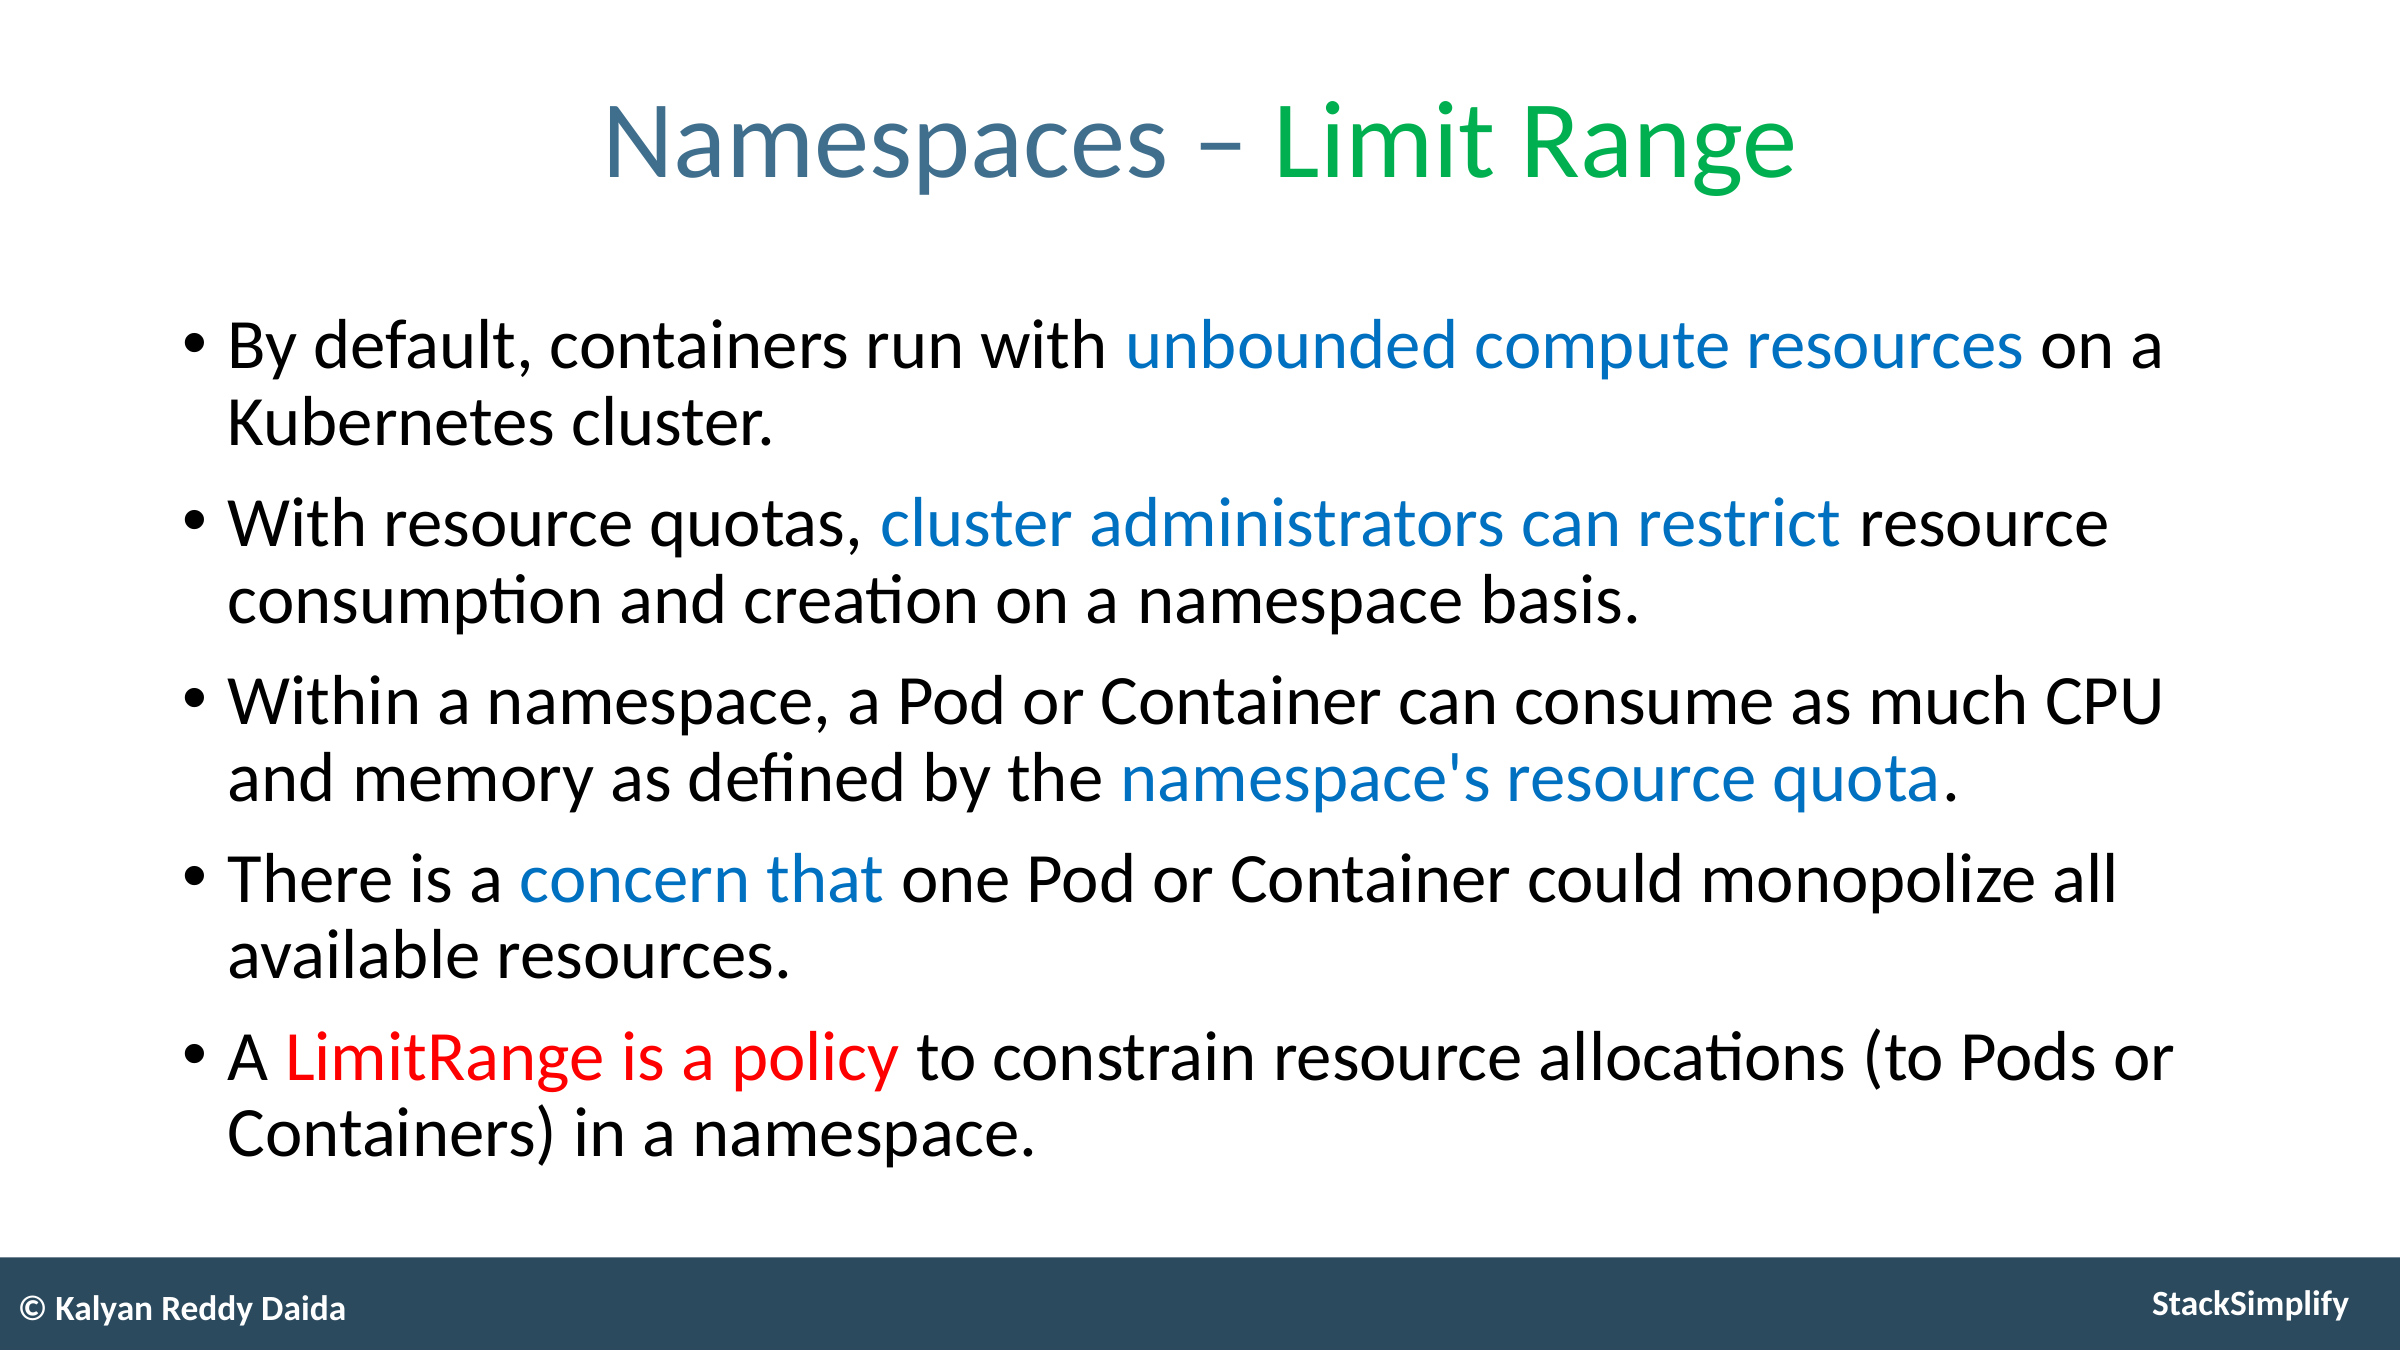

# Namespaces – Limit Range
By default, containers run with unbounded compute resources on a Kubernetes cluster.
With resource quotas, cluster administrators can restrict resource consumption and creation on a namespace basis.
Within a namespace, a Pod or Container can consume as much CPU and memory as defined by the namespace's resource quota.
There is a concern that one Pod or Container could monopolize all available resources.
A LimitRange is a policy to constrain resource allocations (to Pods or Containers) in a namespace.

© Kalyan Reddy Daida